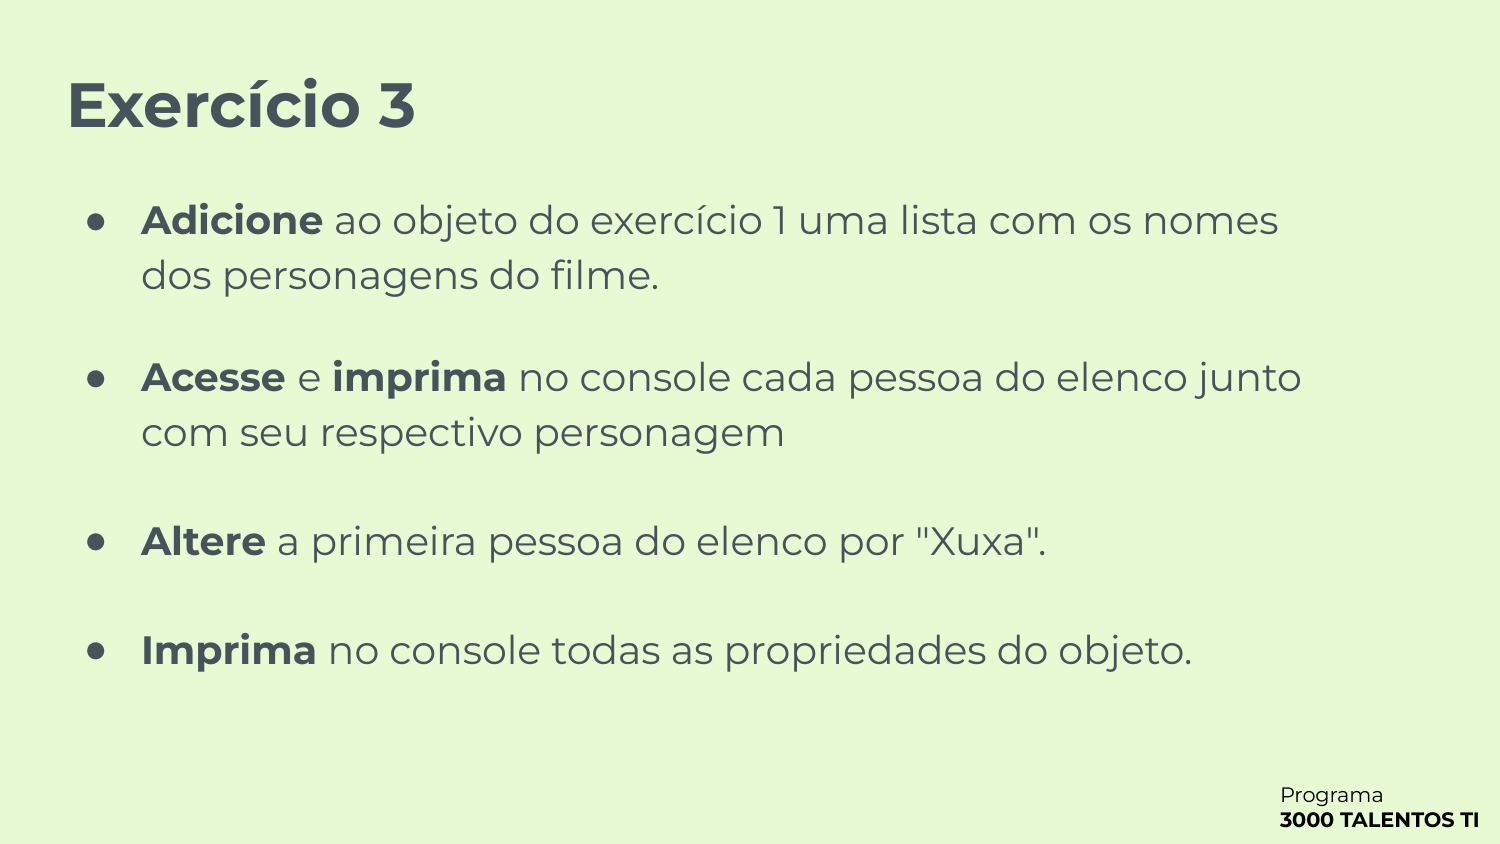

# Exercício 3
Adicione ao objeto do exercício 1 uma lista com os nomes dos personagens do filme.
Acesse e imprima no console cada pessoa do elenco junto com seu respectivo personagem
Altere a primeira pessoa do elenco por "Xuxa".
Imprima no console todas as propriedades do objeto.